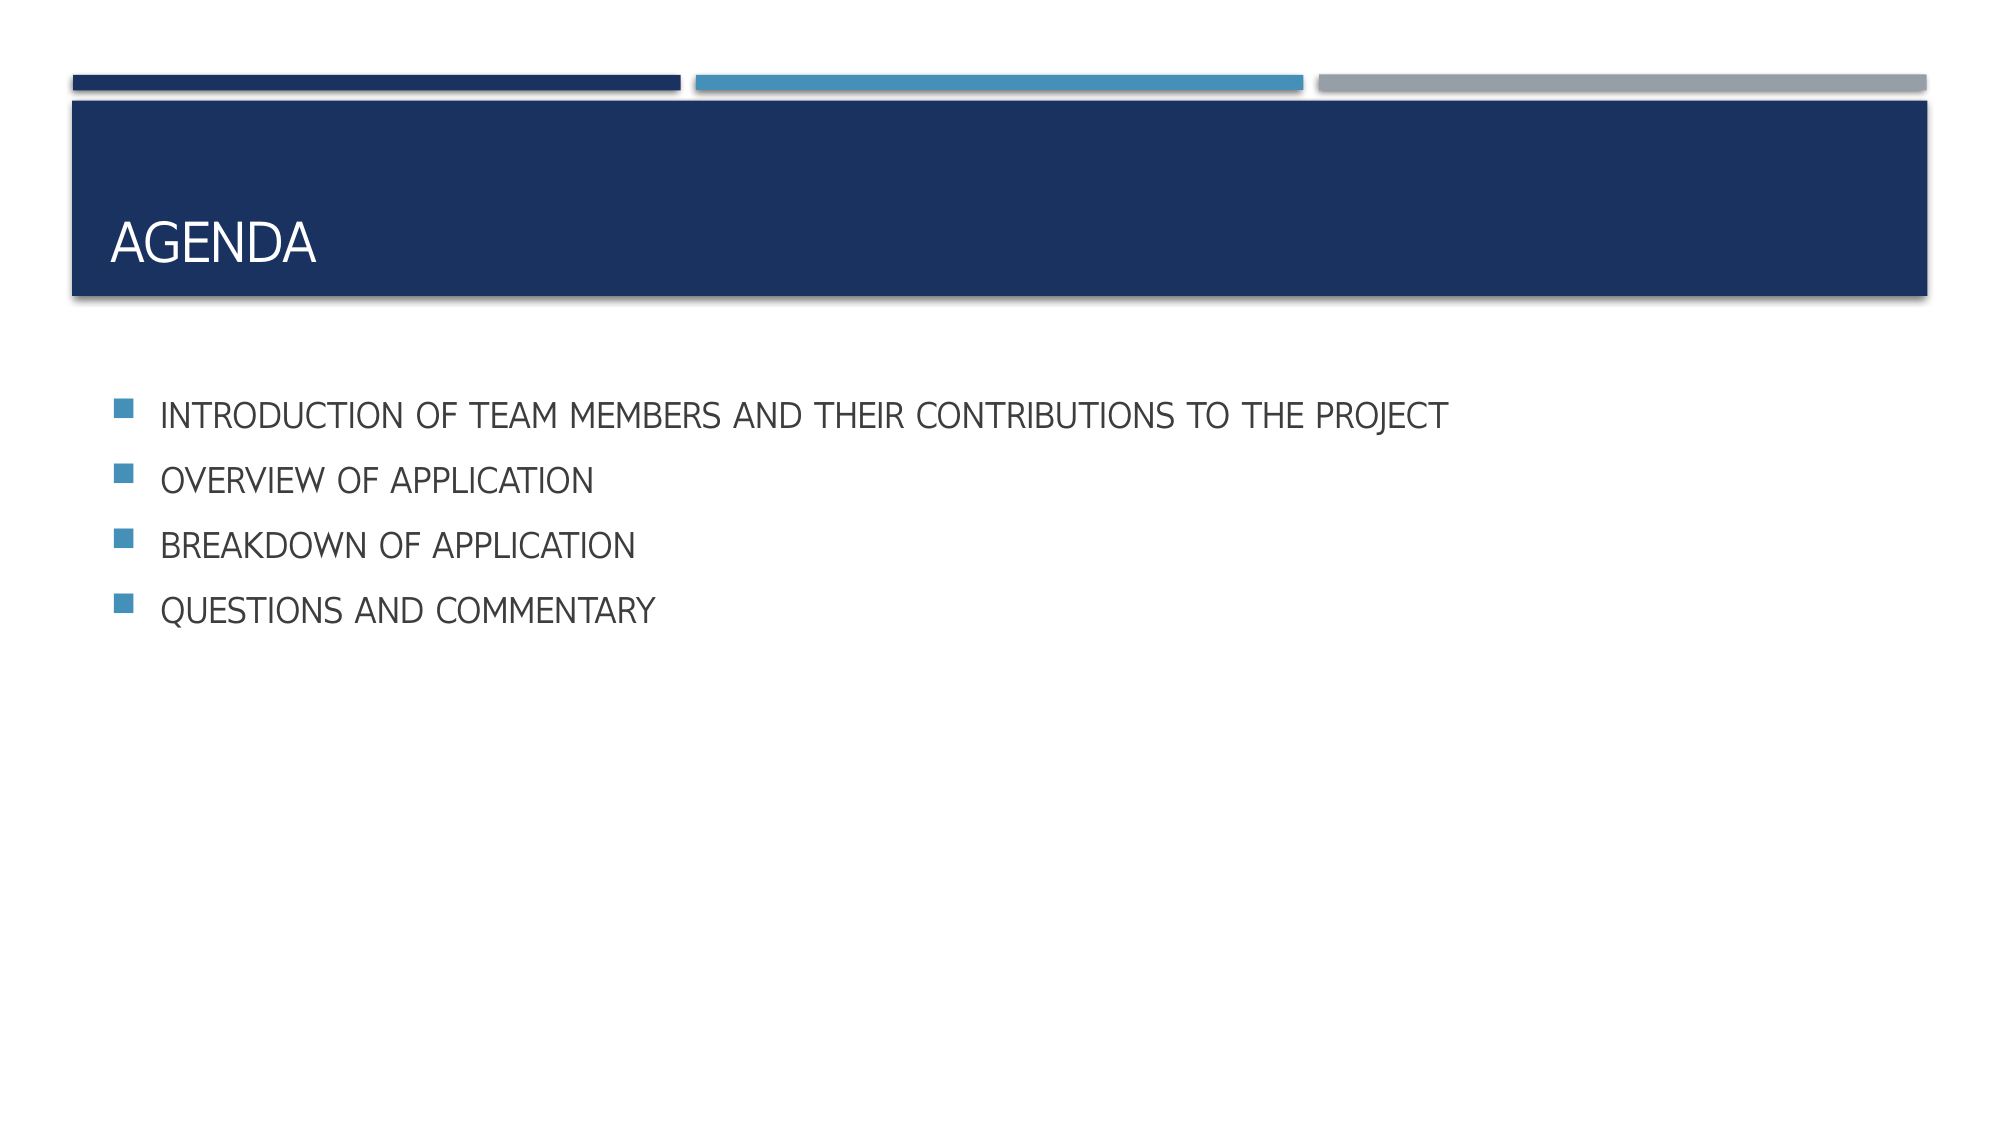

# AGENDA
INTRODUCTION OF TEAM MEMBERS AND THEIR CONTRIBUTIONS TO THE PROJECT
OVERVIEW OF APPLICATION
BREAKDOWN OF APPLICATION
QUESTIONS AND COMMENTARY